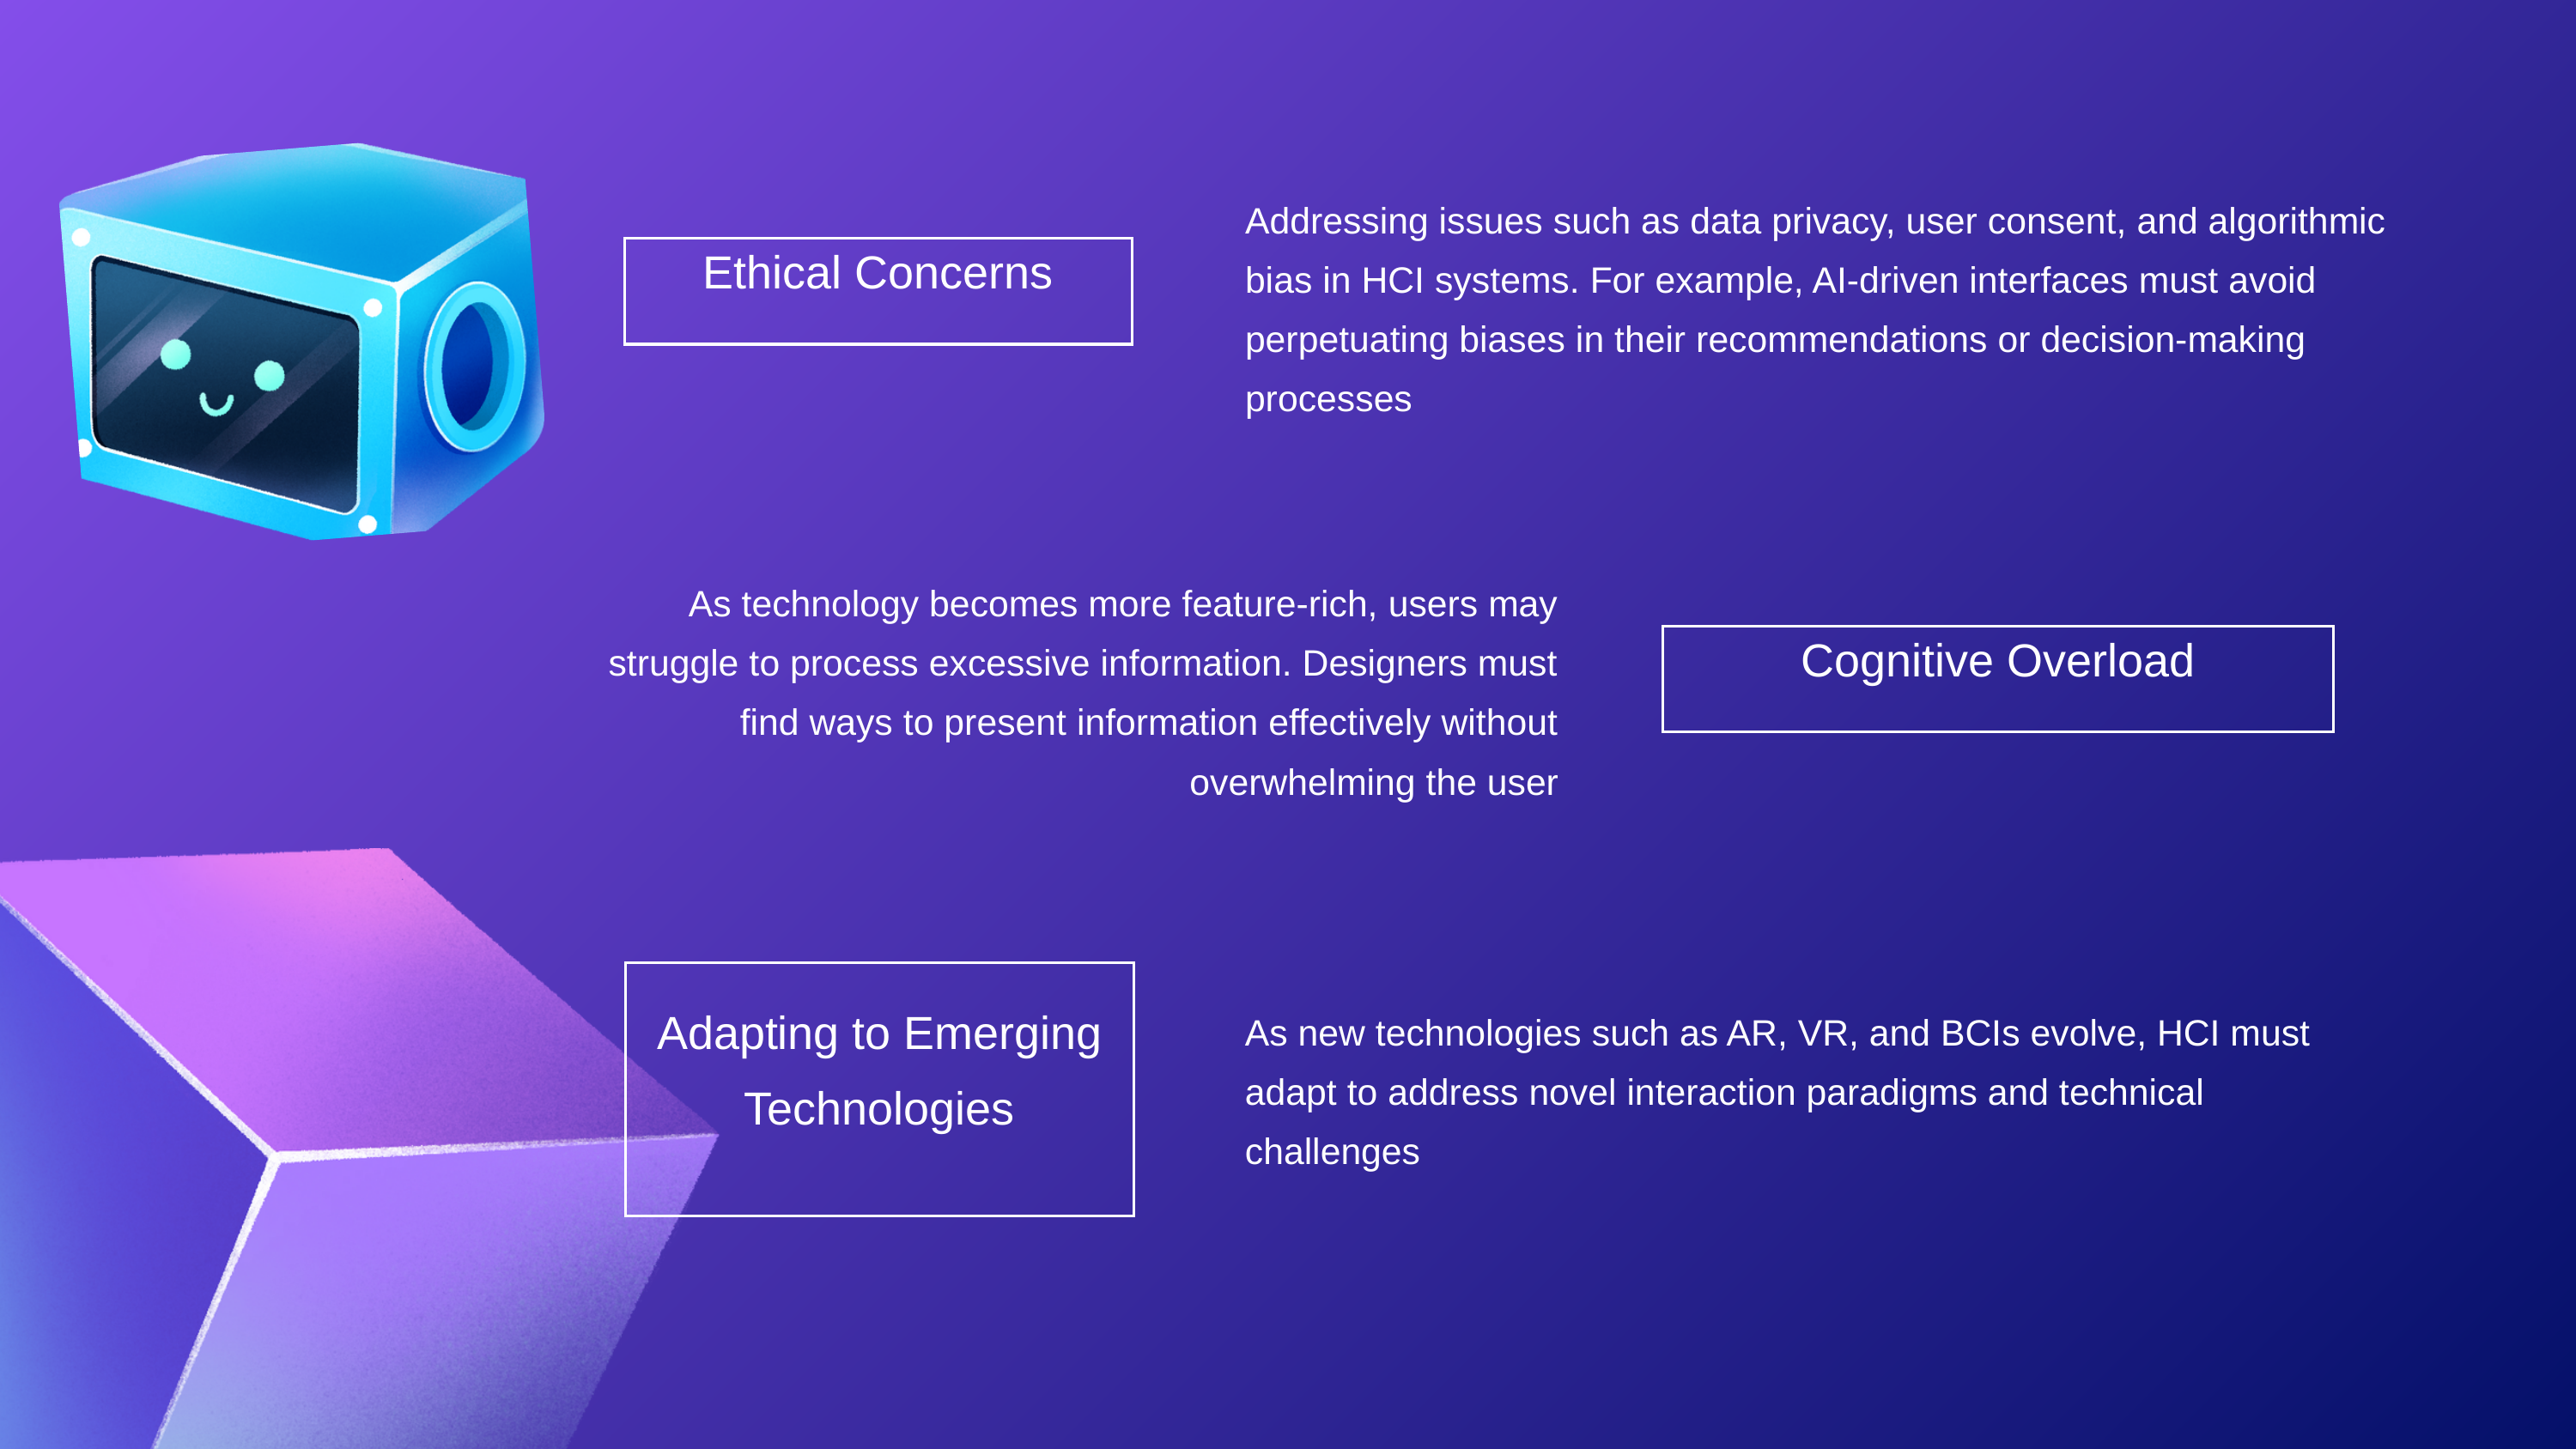

Addressing issues such as data privacy, user consent, and algorithmic bias in HCI systems. For example, AI-driven interfaces must avoid perpetuating biases in their recommendations or decision-making processes

Ethical Concerns
As technology becomes more feature-rich, users may struggle to process excessive information. Designers must find ways to present information effectively without overwhelming the user

Cognitive Overload

Adapting to Emerging Technologies
As new technologies such as AR, VR, and BCIs evolve, HCI must adapt to address novel interaction paradigms and technical challenges